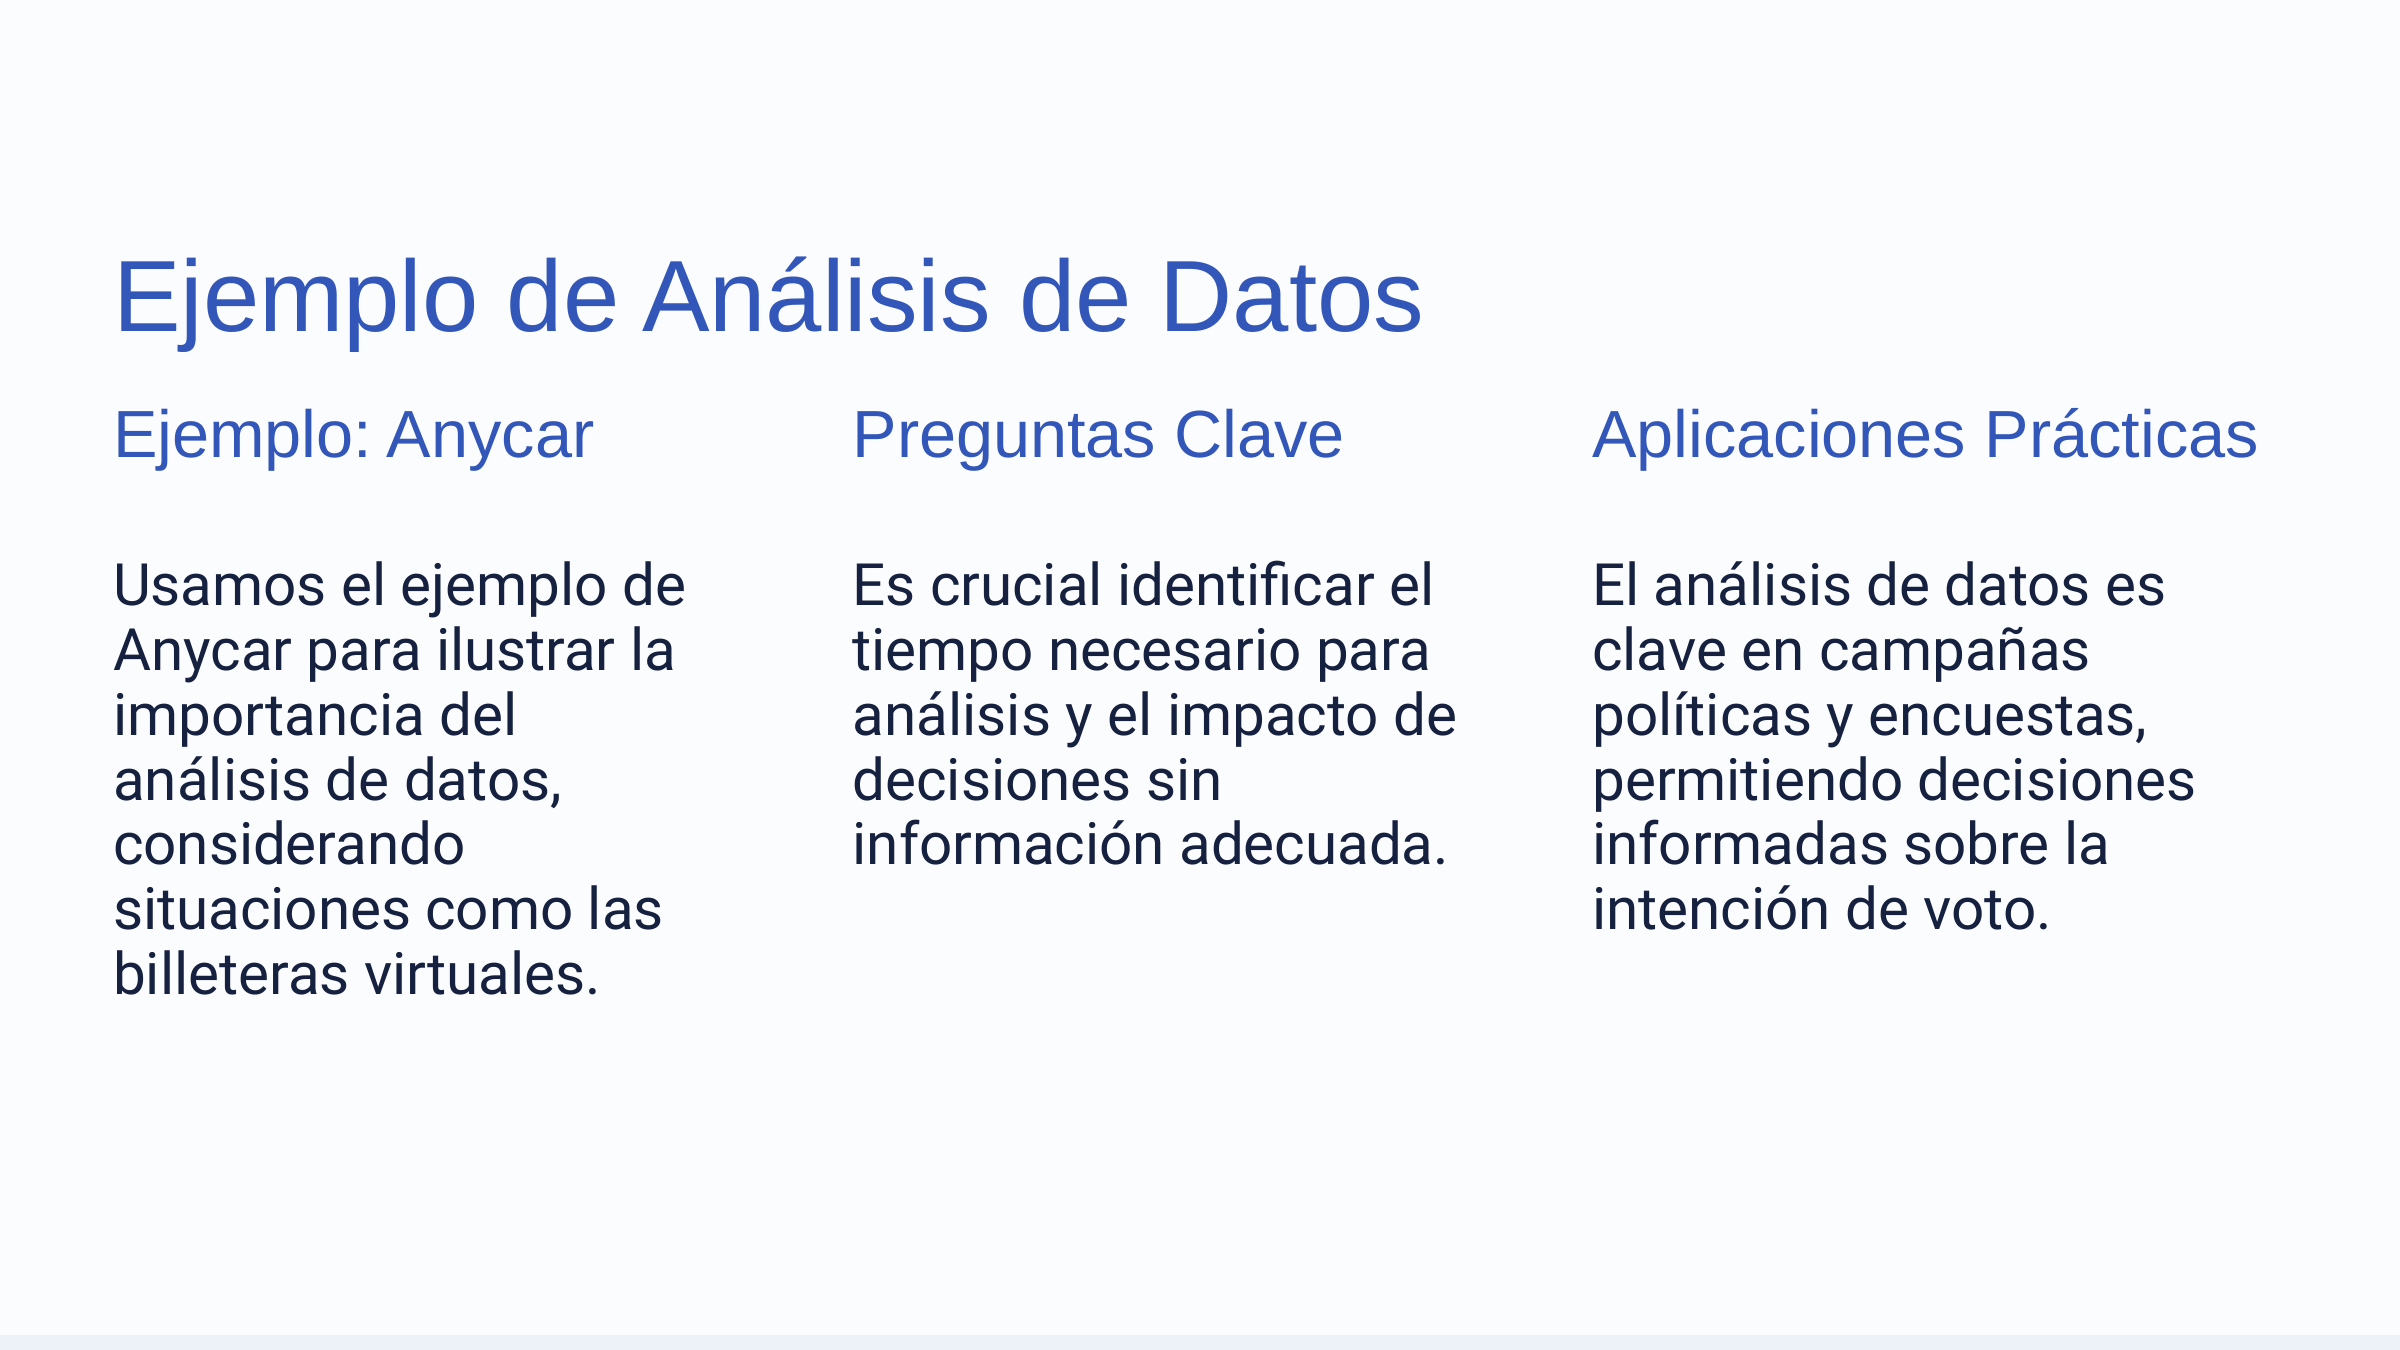

Ejemplo de Análisis de Datos
Ejemplo: Anycar
Preguntas Clave
Aplicaciones Prácticas
Usamos el ejemplo de Anycar para ilustrar la importancia del análisis de datos, considerando situaciones como las billeteras virtuales.
Es crucial identificar el tiempo necesario para análisis y el impacto de decisiones sin información adecuada.
El análisis de datos es clave en campañas políticas y encuestas, permitiendo decisiones informadas sobre la intención de voto.